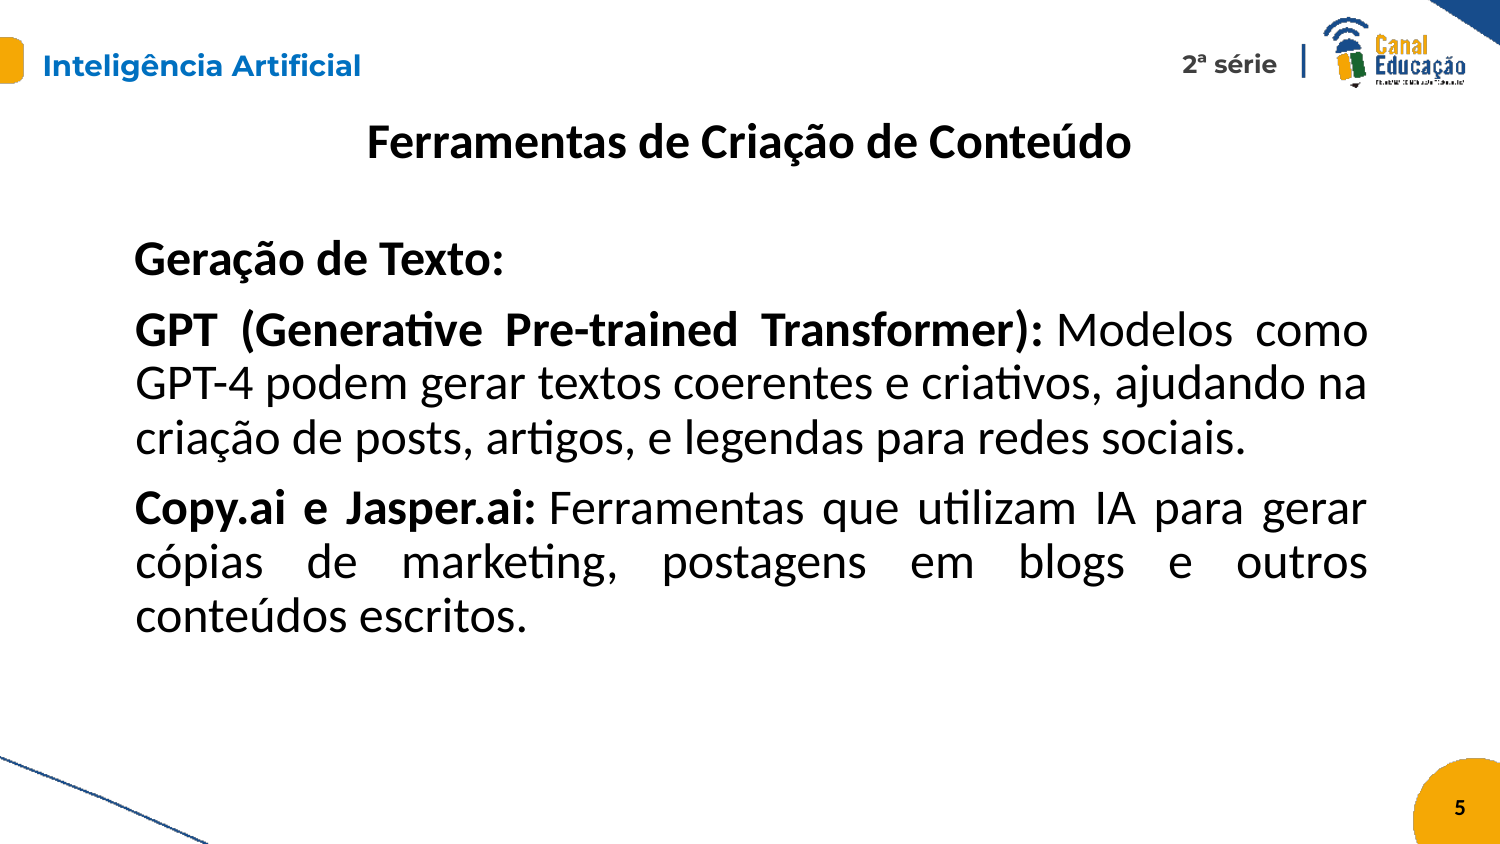

# Ferramentas de Criação de Conteúdo
Geração de Texto:
GPT (Generative Pre-trained Transformer): Modelos como GPT-4 podem gerar textos coerentes e criativos, ajudando na criação de posts, artigos, e legendas para redes sociais.
Copy.ai e Jasper.ai: Ferramentas que utilizam IA para gerar cópias de marketing, postagens em blogs e outros conteúdos escritos.

5